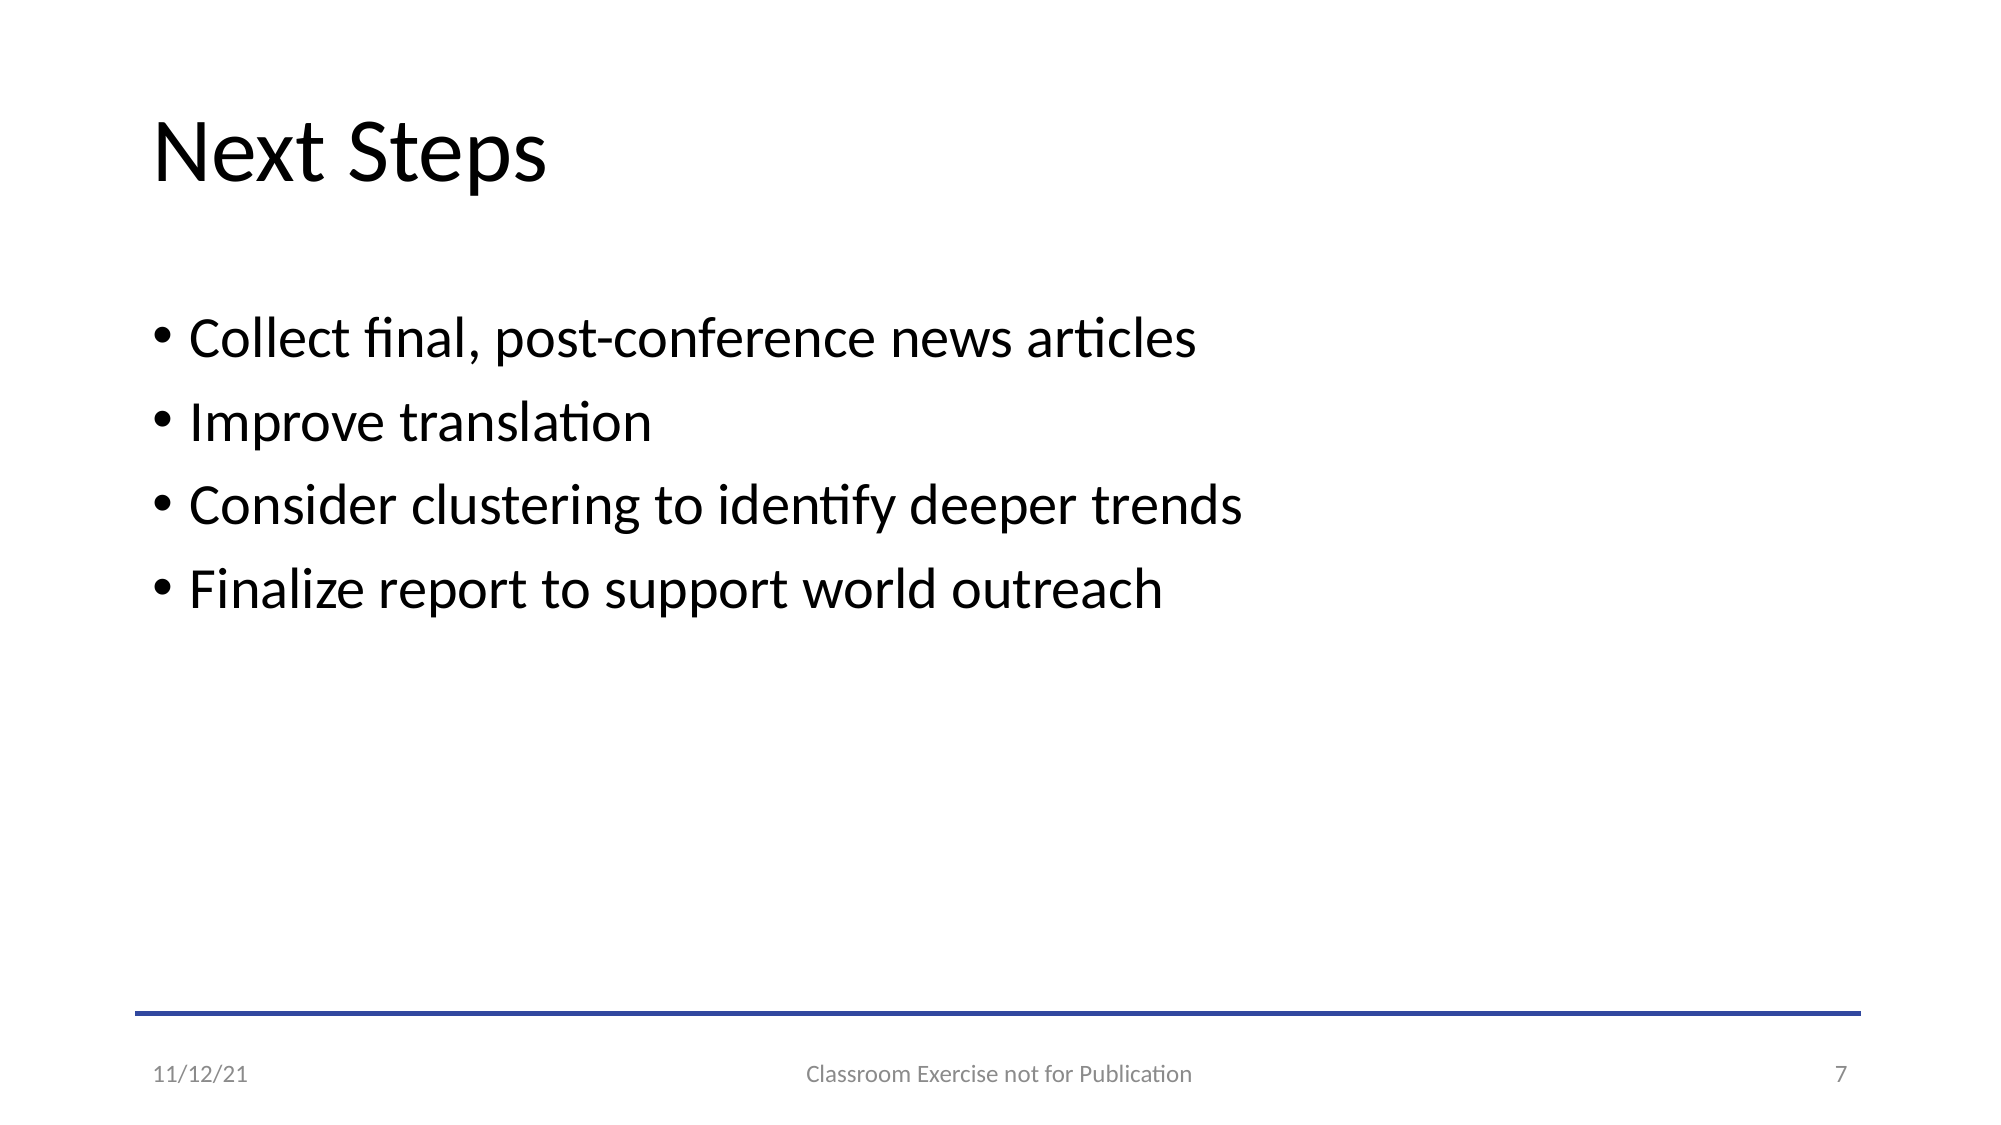

# Next Steps
Collect final, post-conference news articles
Improve translation
Consider clustering to identify deeper trends
Finalize report to support world outreach
11/12/21
Classroom Exercise not for Publication
7